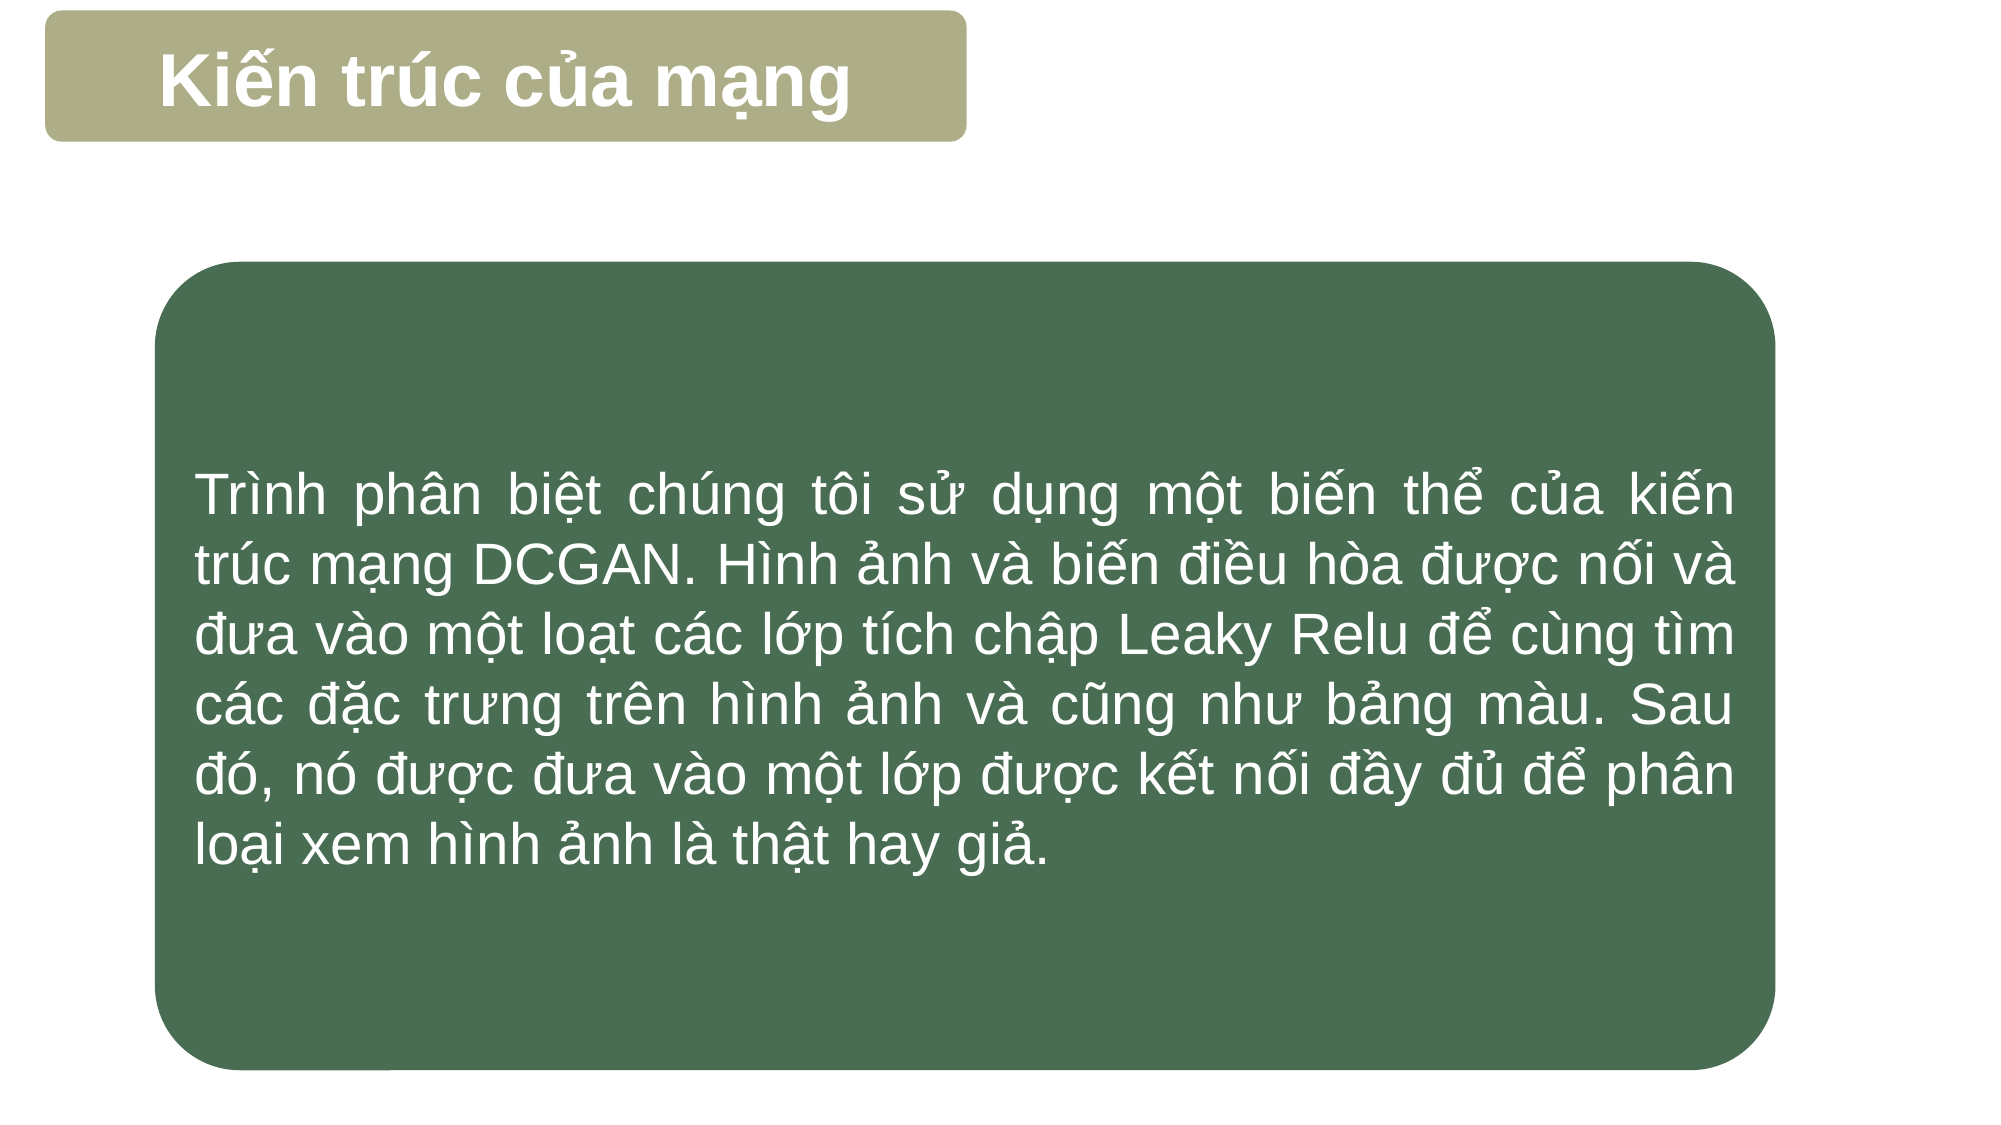

Kiến trúc của mạng
Trình phân biệt chúng tôi sử dụng một biến thể của kiến trúc mạng DCGAN. Hình ảnh và biến điều hòa được nối và đưa vào một loạt các lớp tích chập Leaky Relu để cùng tìm các đặc trưng trên hình ảnh và cũng như bảng màu. Sau đó, nó được đưa vào một lớp được kết nối đầy đủ để phân loại xem hình ảnh là thật hay giả.